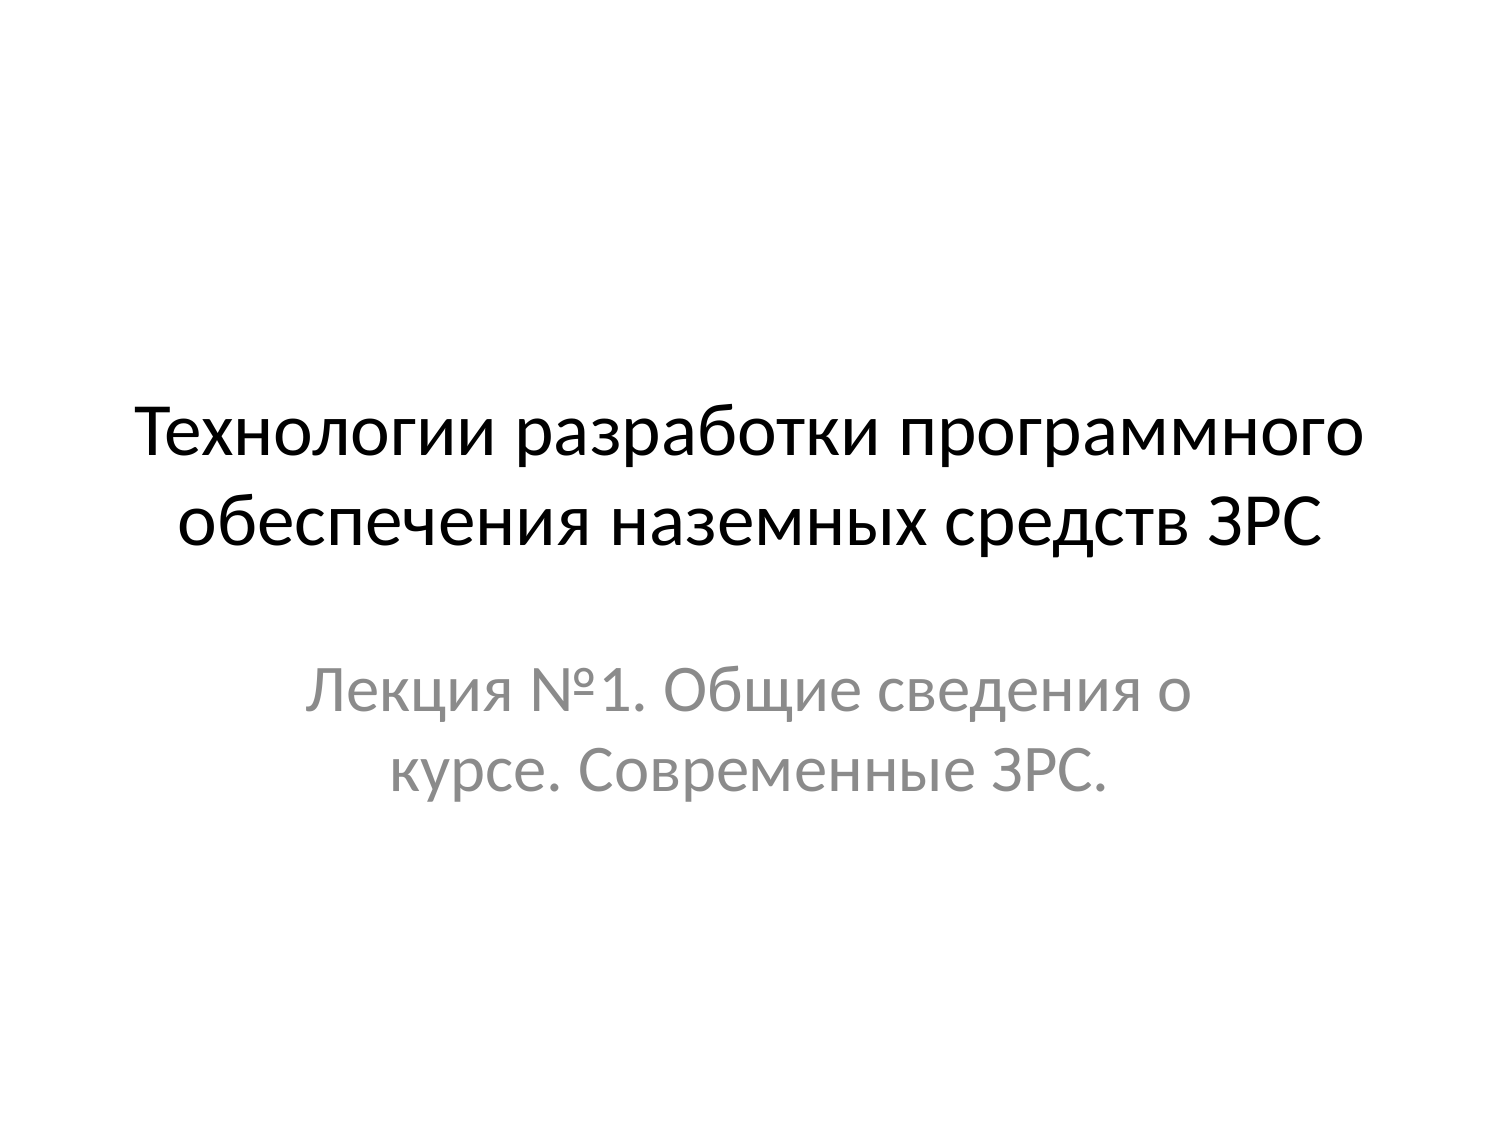

# Технологии разработки программного обеспечения наземных средств ЗРС
Лекция №1. Общие сведения о курсе. Современные ЗРС.